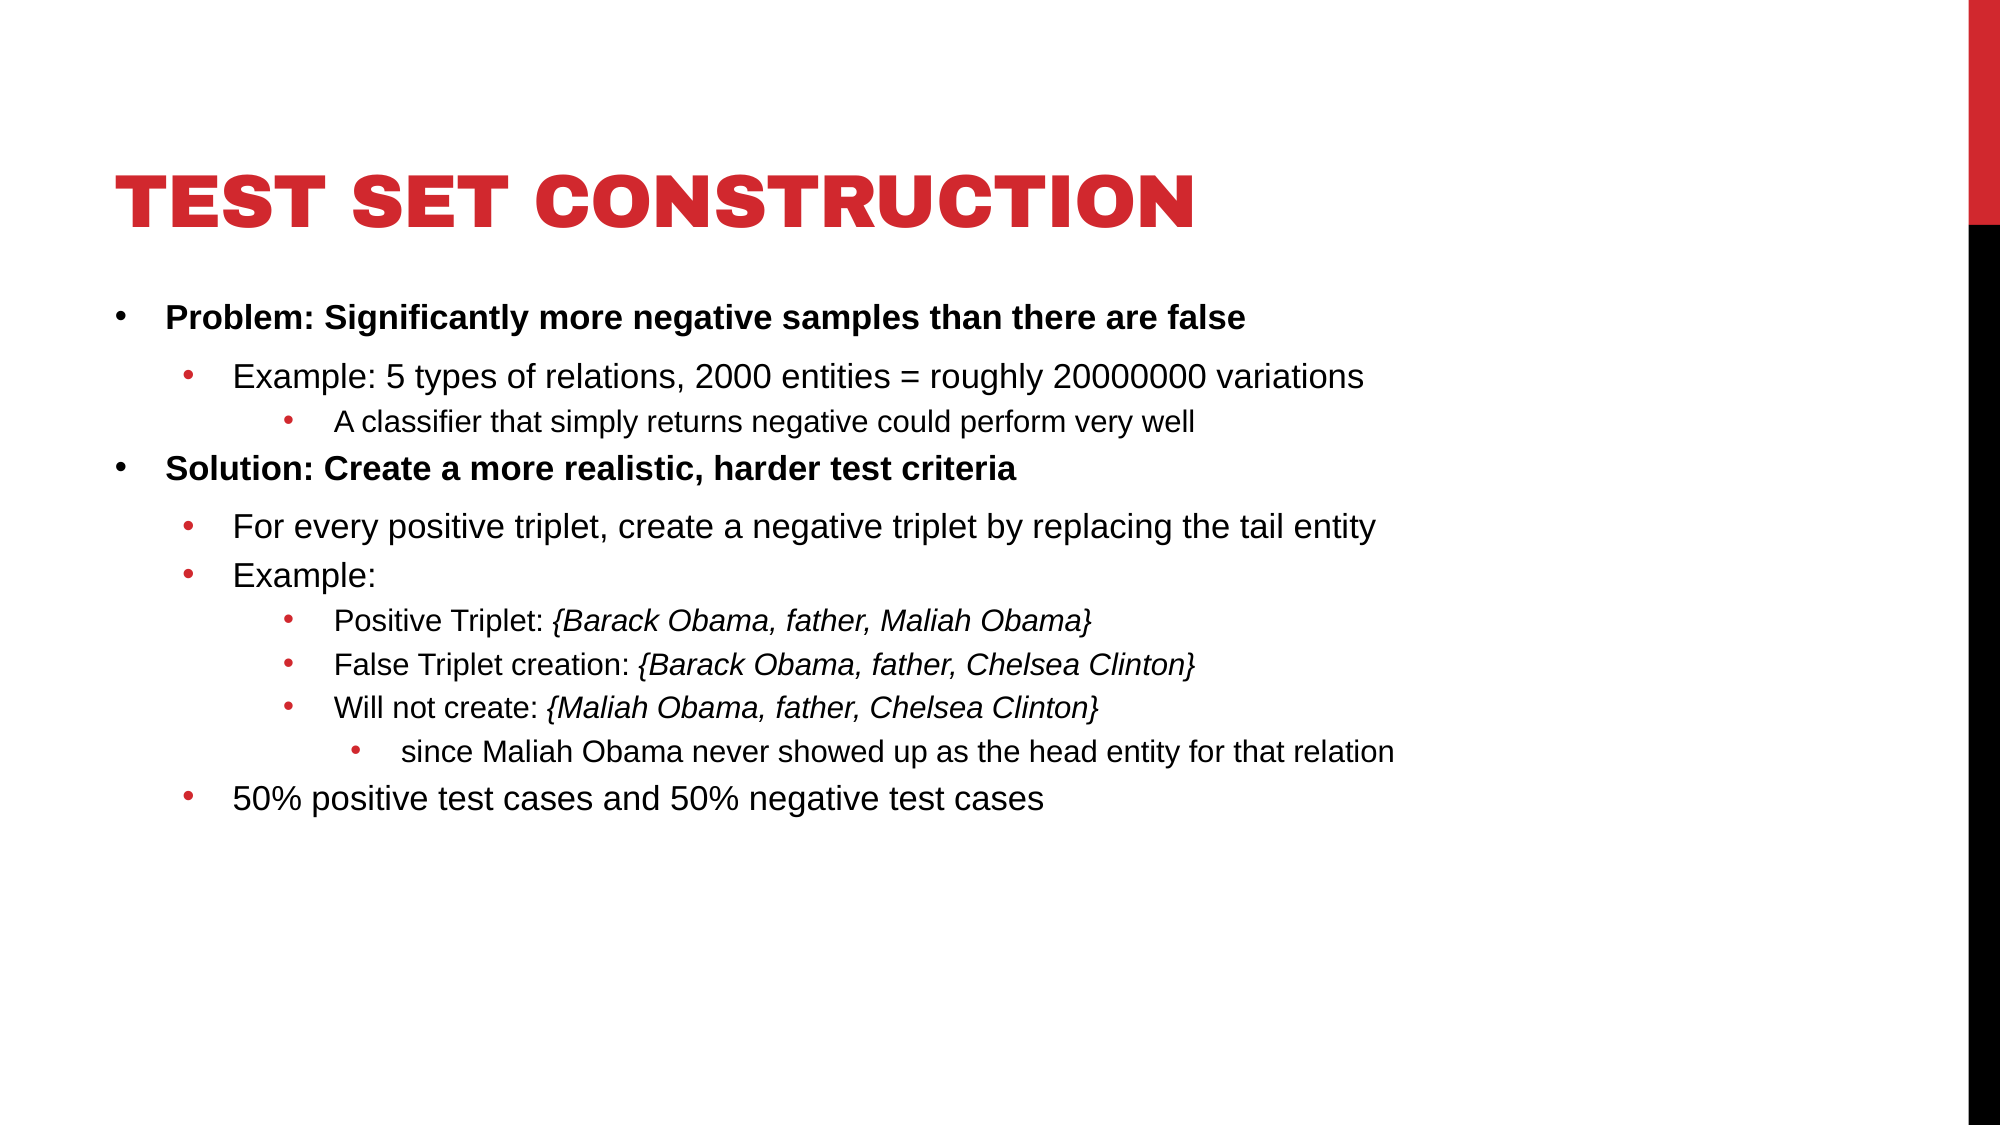

# Test set construction
Problem: Significantly more negative samples than there are false
Example: 5 types of relations, 2000 entities = roughly 20000000 variations
A classifier that simply returns negative could perform very well
Solution: Create a more realistic, harder test criteria
For every positive triplet, create a negative triplet by replacing the tail entity
Example:
Positive Triplet: {Barack Obama, father, Maliah Obama}
False Triplet creation: {Barack Obama, father, Chelsea Clinton}
Will not create: {Maliah Obama, father, Chelsea Clinton}
since Maliah Obama never showed up as the head entity for that relation
50% positive test cases and 50% negative test cases